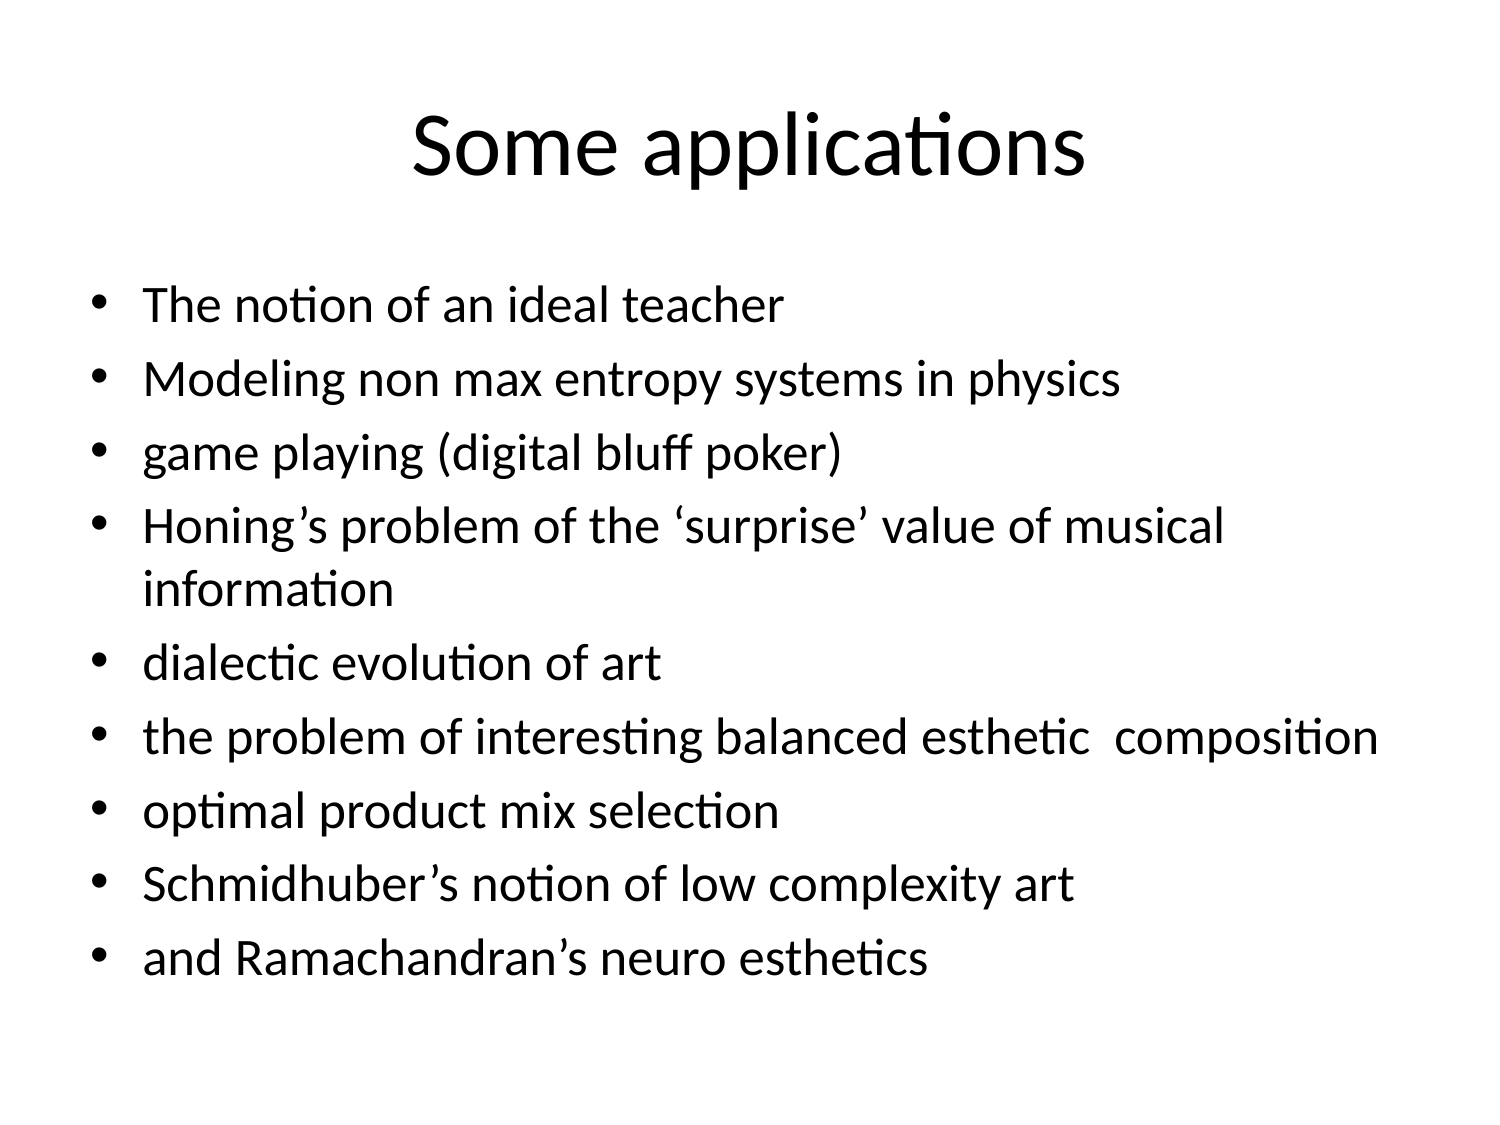

# Some applications
The notion of an ideal teacher
Modeling non max entropy systems in physics
game playing (digital bluff poker)
Honing’s problem of the ‘surprise’ value of musical information
dialectic evolution of art
the problem of interesting balanced esthetic  composition
optimal product mix selection
Schmidhuber’s notion of low complexity art
and Ramachandran’s neuro esthetics